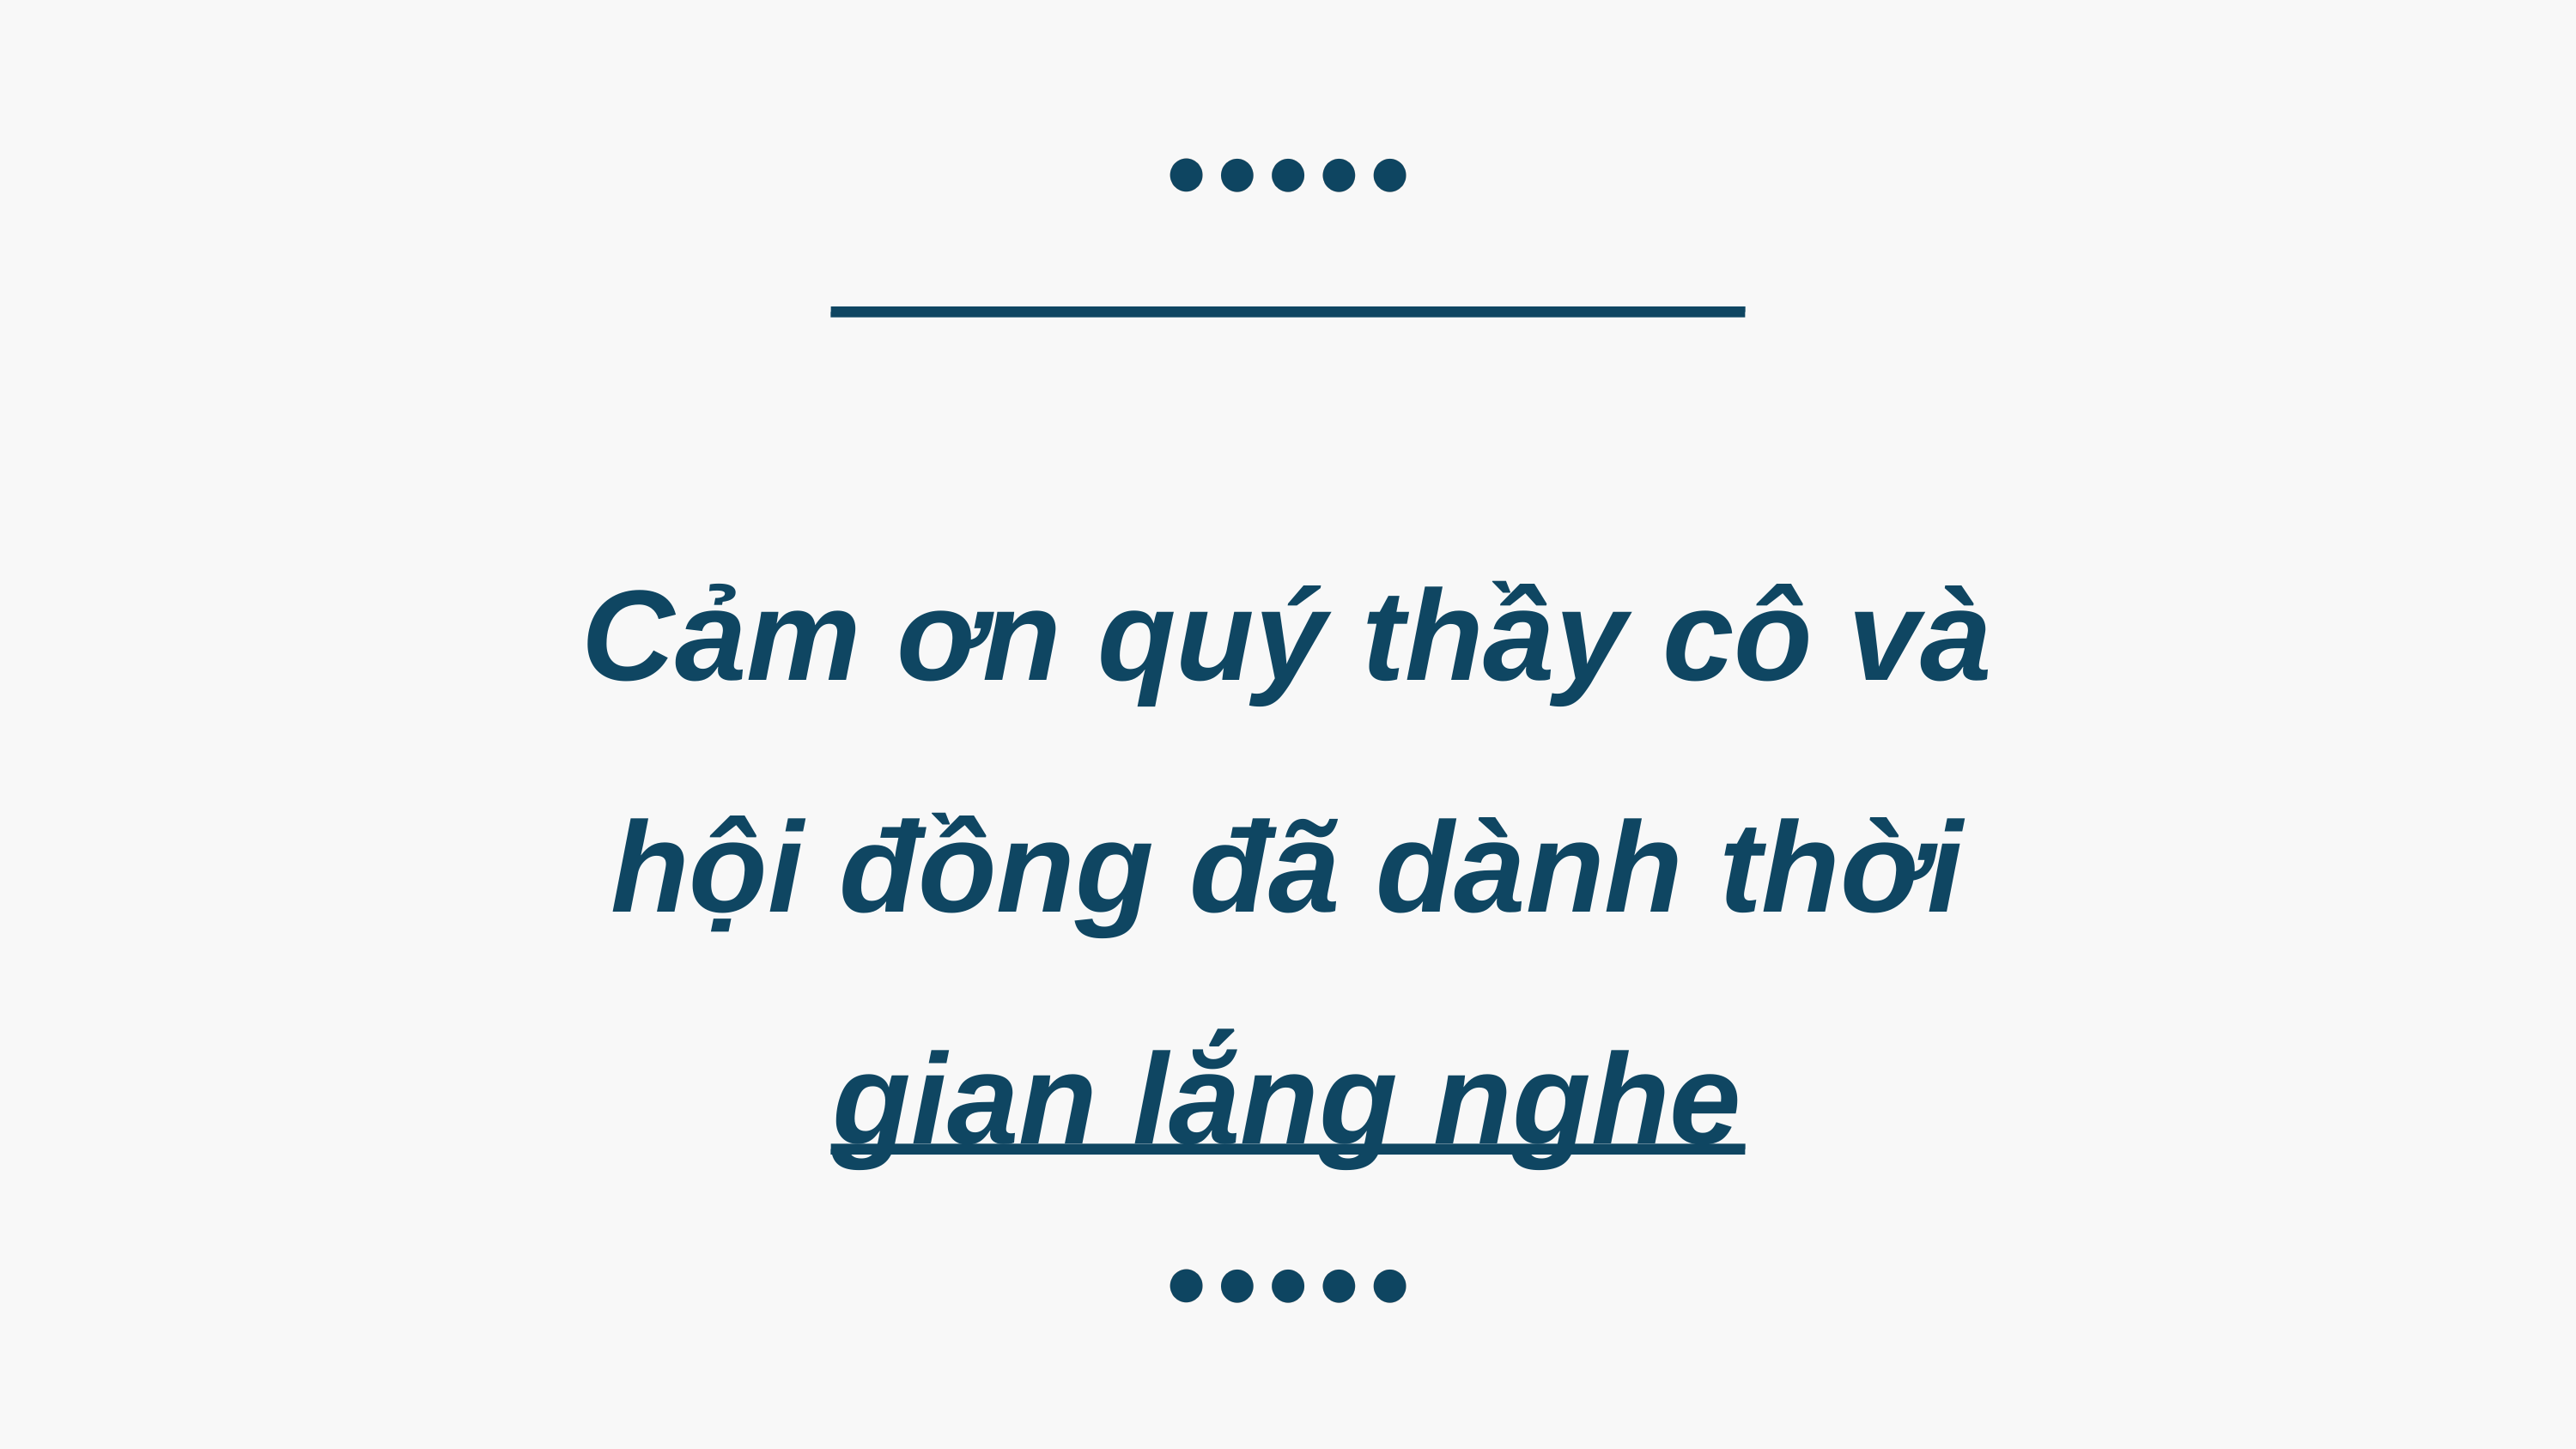

Cảm ơn quý thầy cô và hội đồng đã dành thời gian lắng nghe